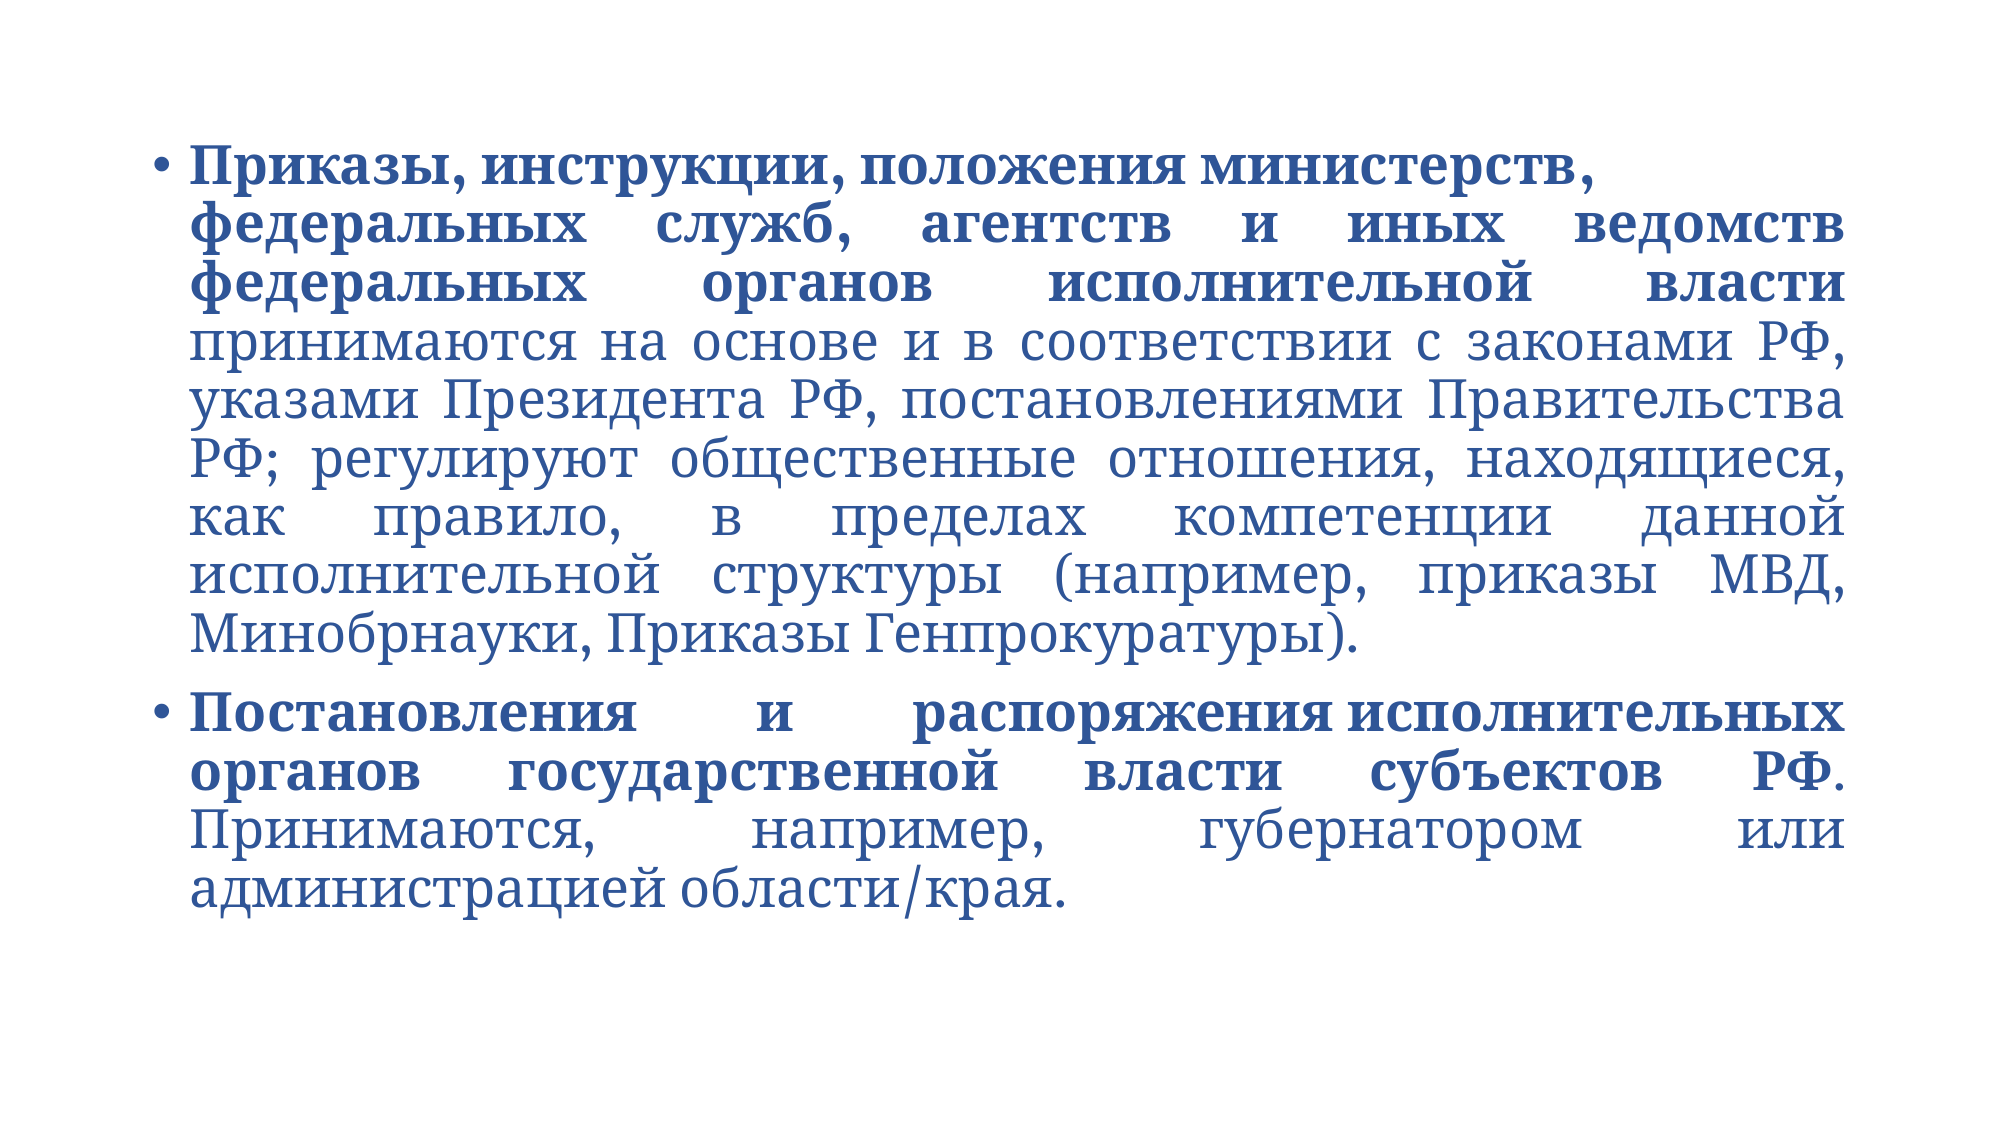

Приказы, инструкции, положения министерств, федеральных служб, агентств и иных ведомств федеральных органов исполнительной власти принимаются на основе и в соответствии с законами РФ, указами Президента РФ, постановлениями Правительства РФ; регулируют общественные отношения, находящиеся, как правило, в пределах компетенции данной исполнительной структуры (например, приказы МВД, Минобрнауки, Приказы Генпрокуратуры).
Постановления и распоряжения исполнительных органов государственной власти субъектов РФ. Принимаются, например, губернатором или администрацией области/края.